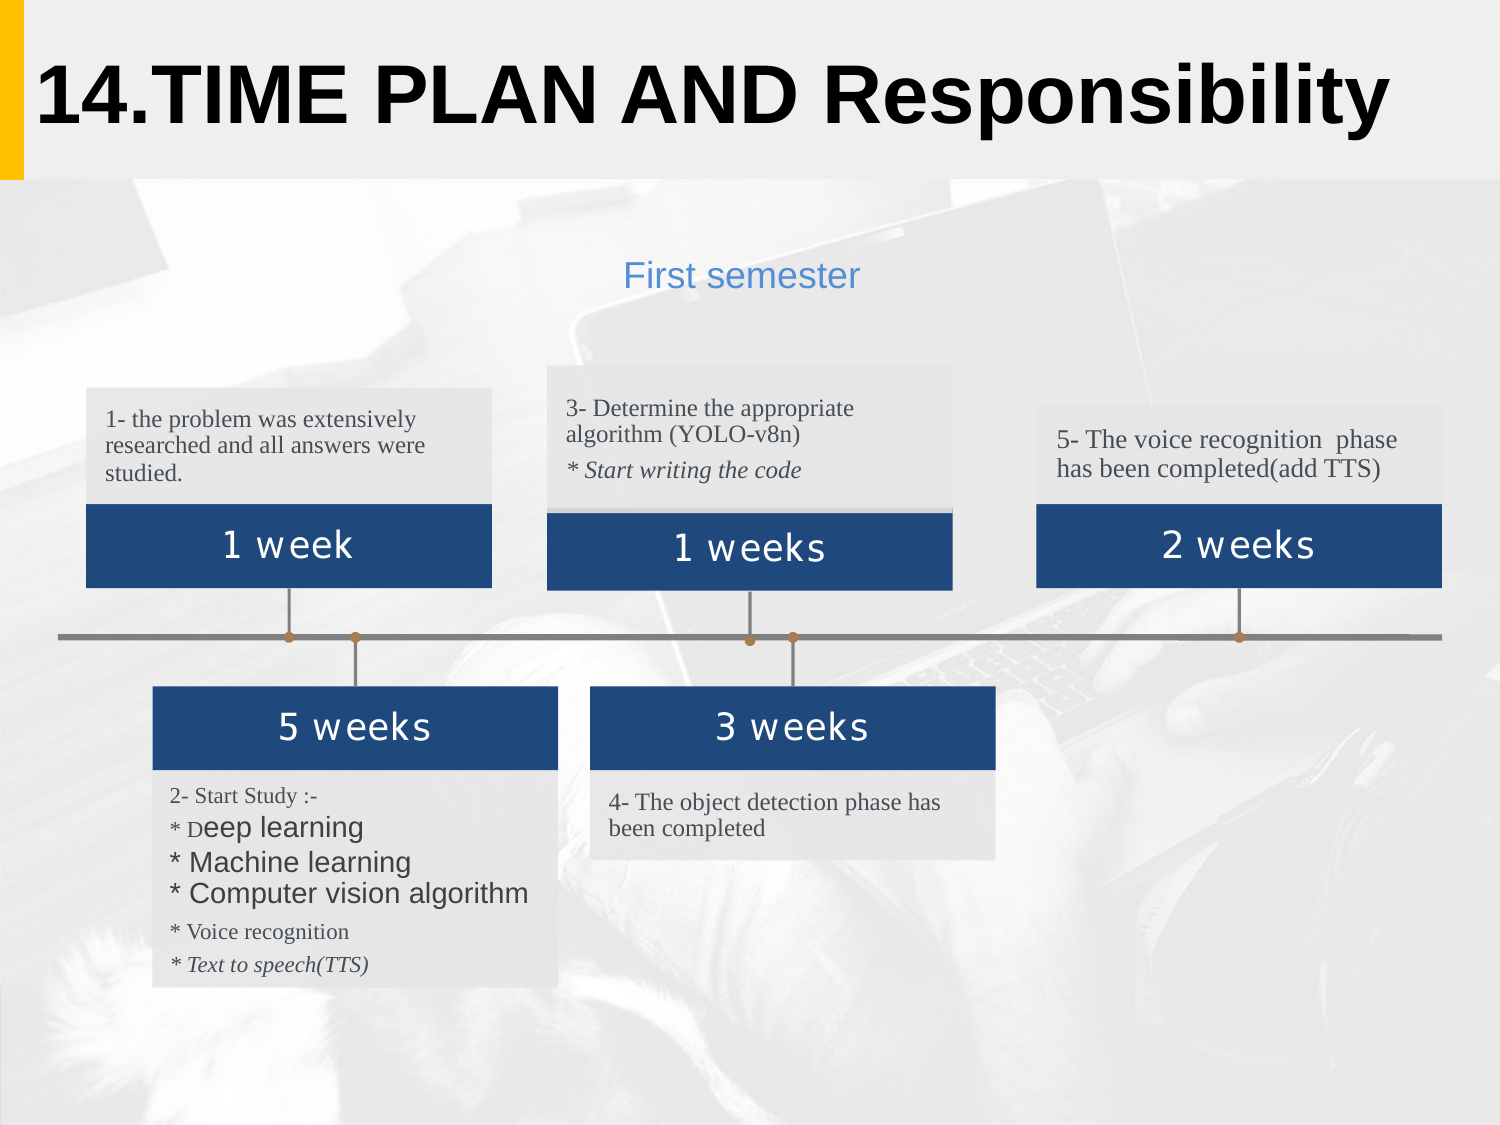

# 14.TIME PLAN AND Responsibility
First semester
1 week
1- the problem was extensively researched and all answers were studied.
5 weeks
2- Start Study :-
* Deep learning
* Machine learning
* Computer vision algorithm
* Voice recognition
* Text to speech(TTS)
1 weeks
3- Determine the appropriate algorithm (YOLO-v8n)
* Start writing the code
3 weeks
4- The object detection phase has been completed
2 weeks
5- The voice recognition  phase has been completed(add TTS)